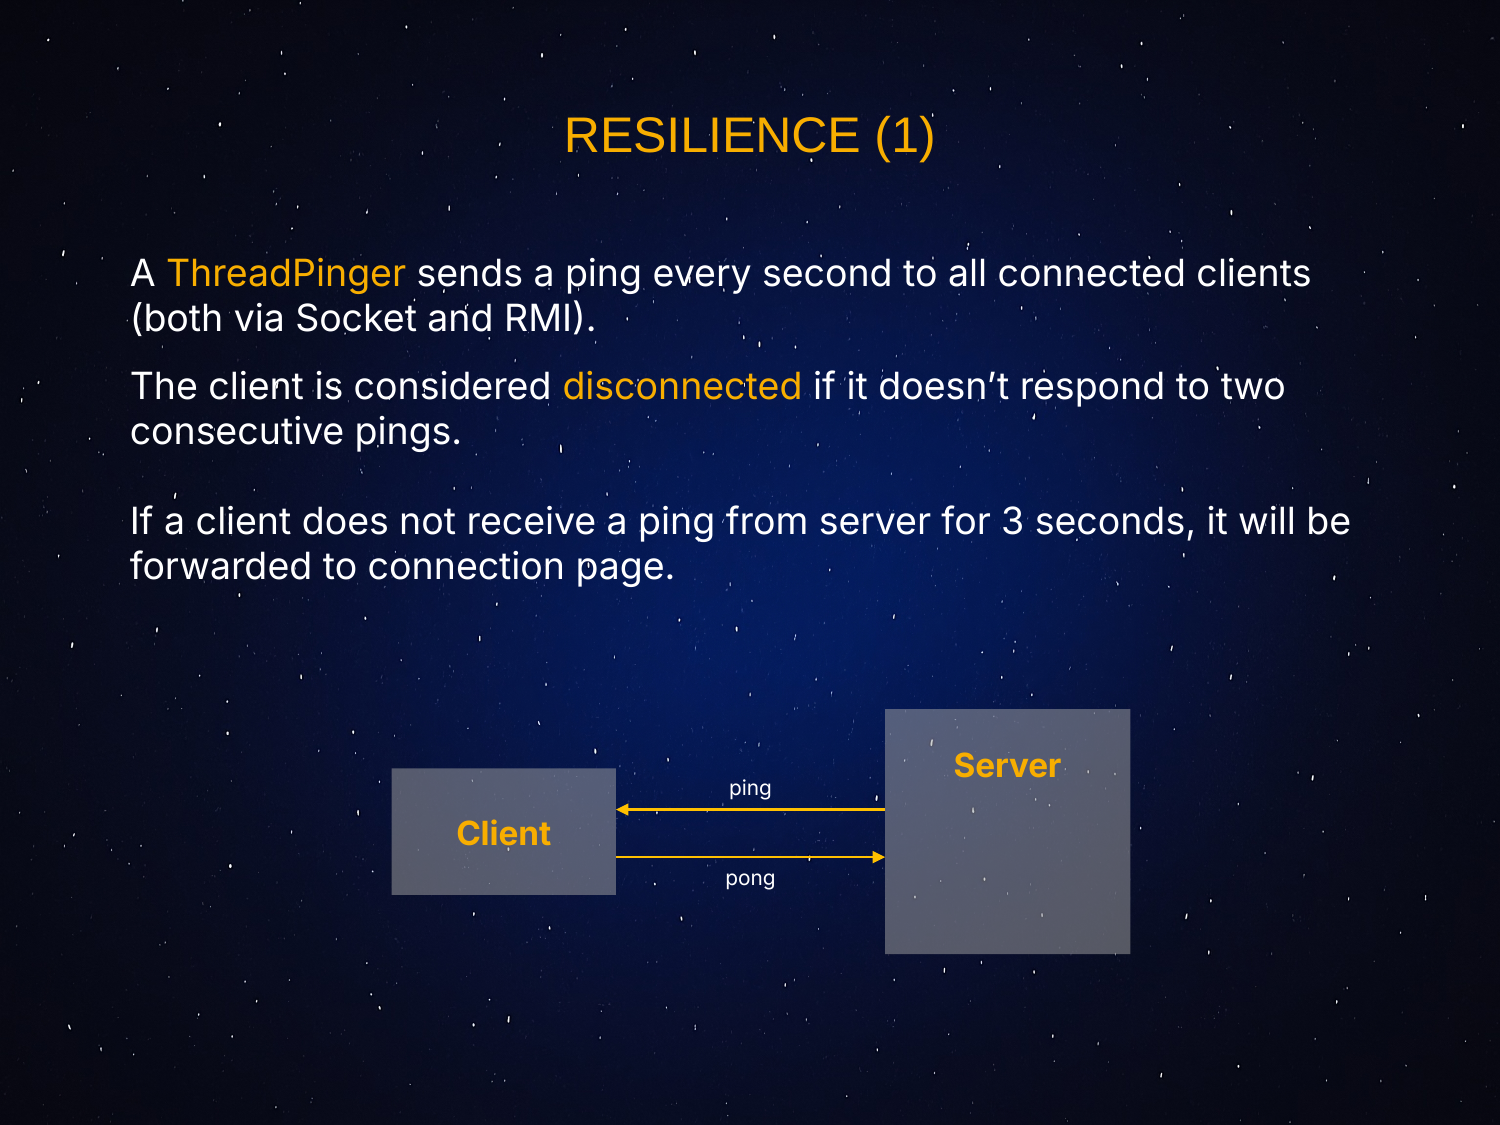

RESILIENCE (1)
A ThreadPinger sends a ping every second to all connected clients (both via Socket and RMI).

The client is considered disconnected if it doesn’t respond to two consecutive pings.

If a client does not receive a ping from server for 3 seconds, it will be forwarded to connection page.
Server

ping
Client
pong